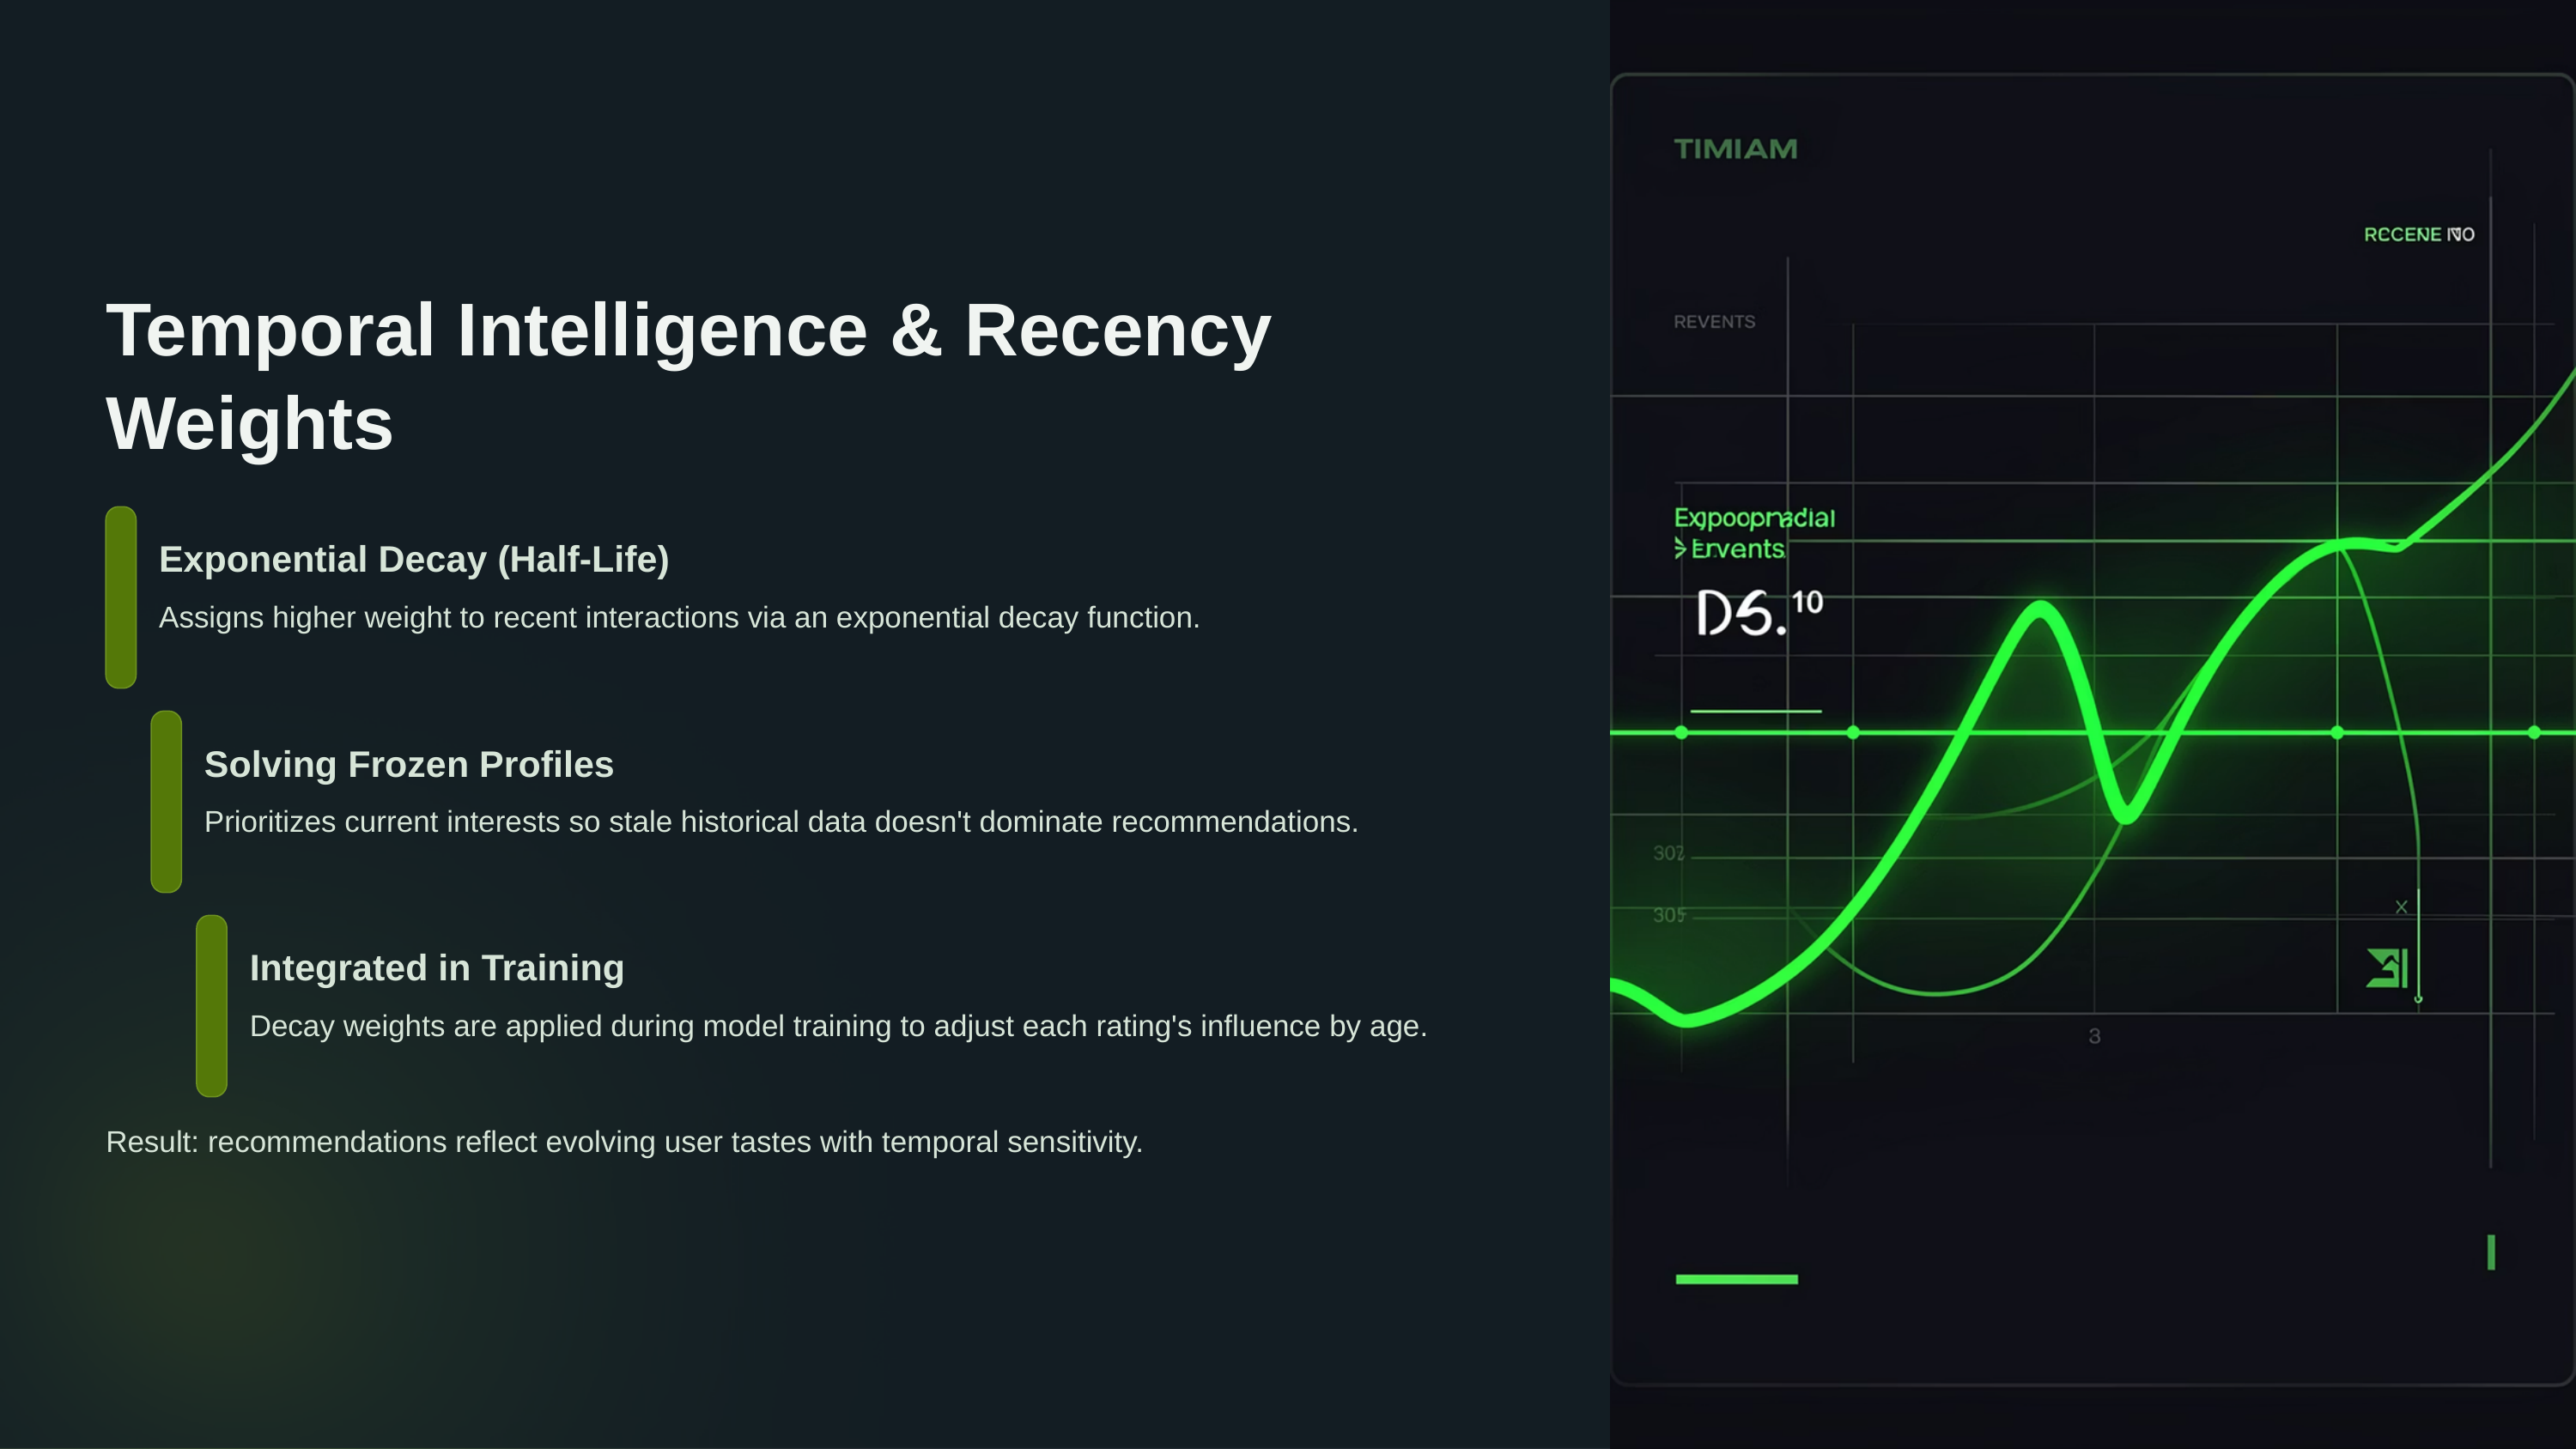

Temporal Intelligence & Recency Weights

Exponential Decay (Half-Life)
Assigns higher weight to recent interactions via an exponential decay function.

Solving Frozen Profiles
Prioritizes current interests so stale historical data doesn't dominate recommendations.

Integrated in Training
Decay weights are applied during model training to adjust each rating's influence by age.
Result: recommendations reflect evolving user tastes with temporal sensitivity.